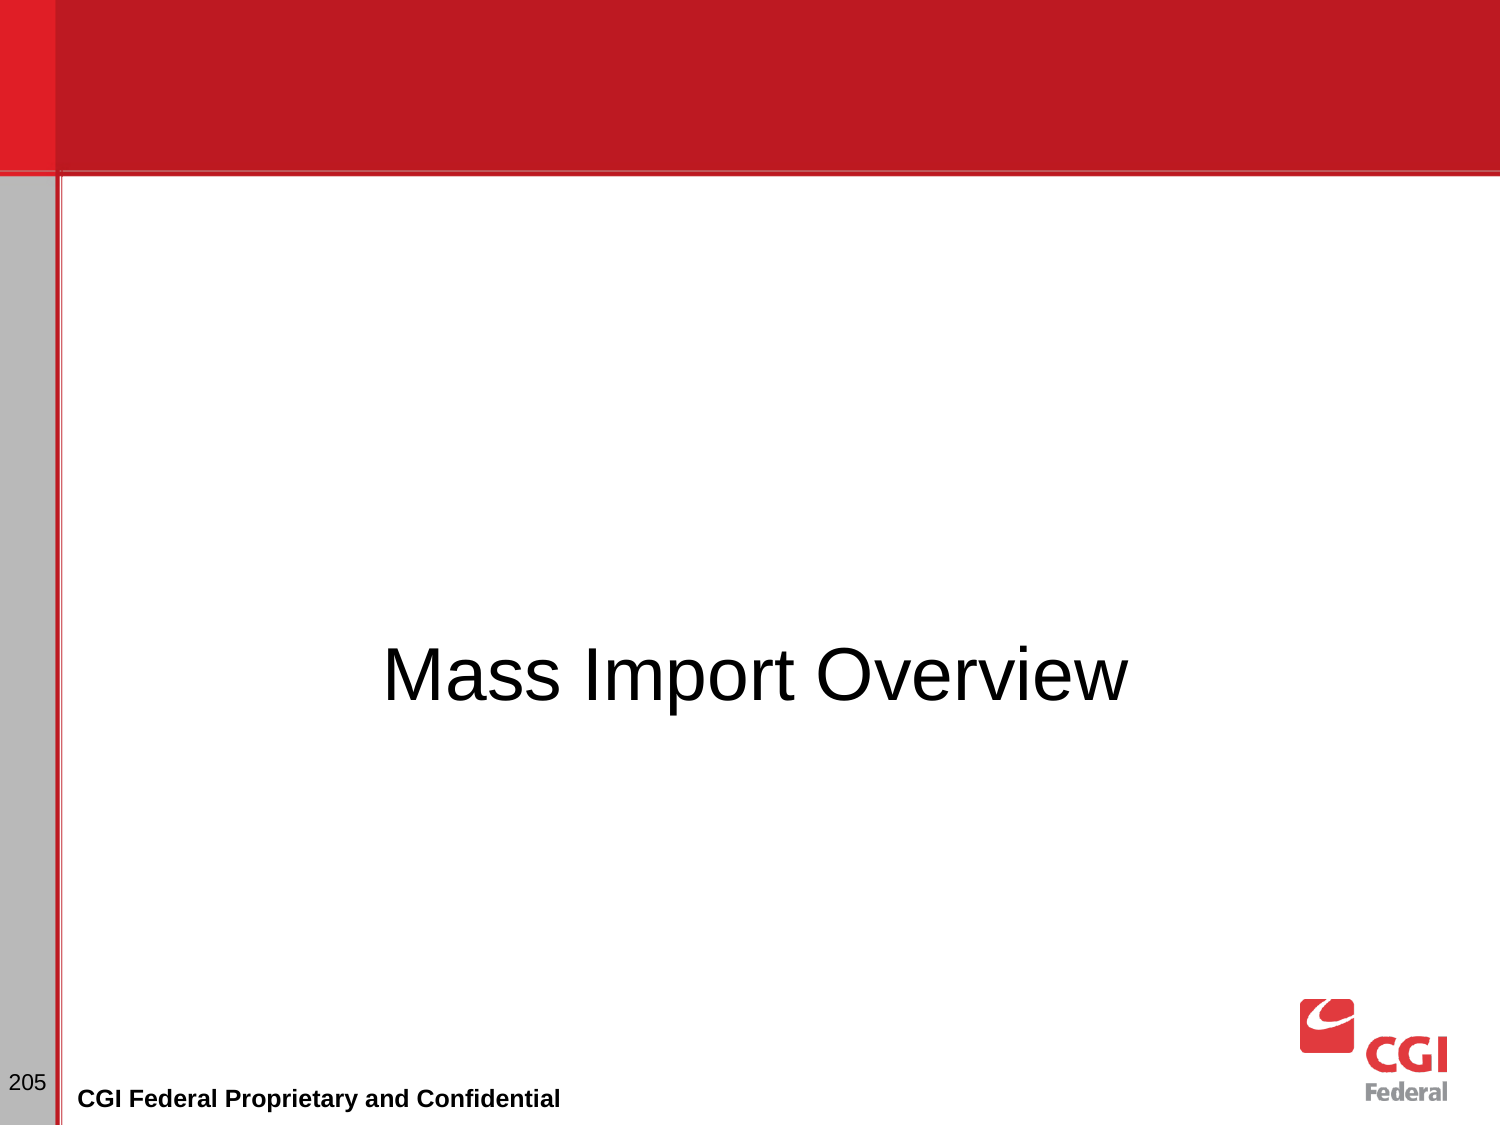

Mass Import Overview
# Dunning
205
CGI Federal Proprietary and Confidential